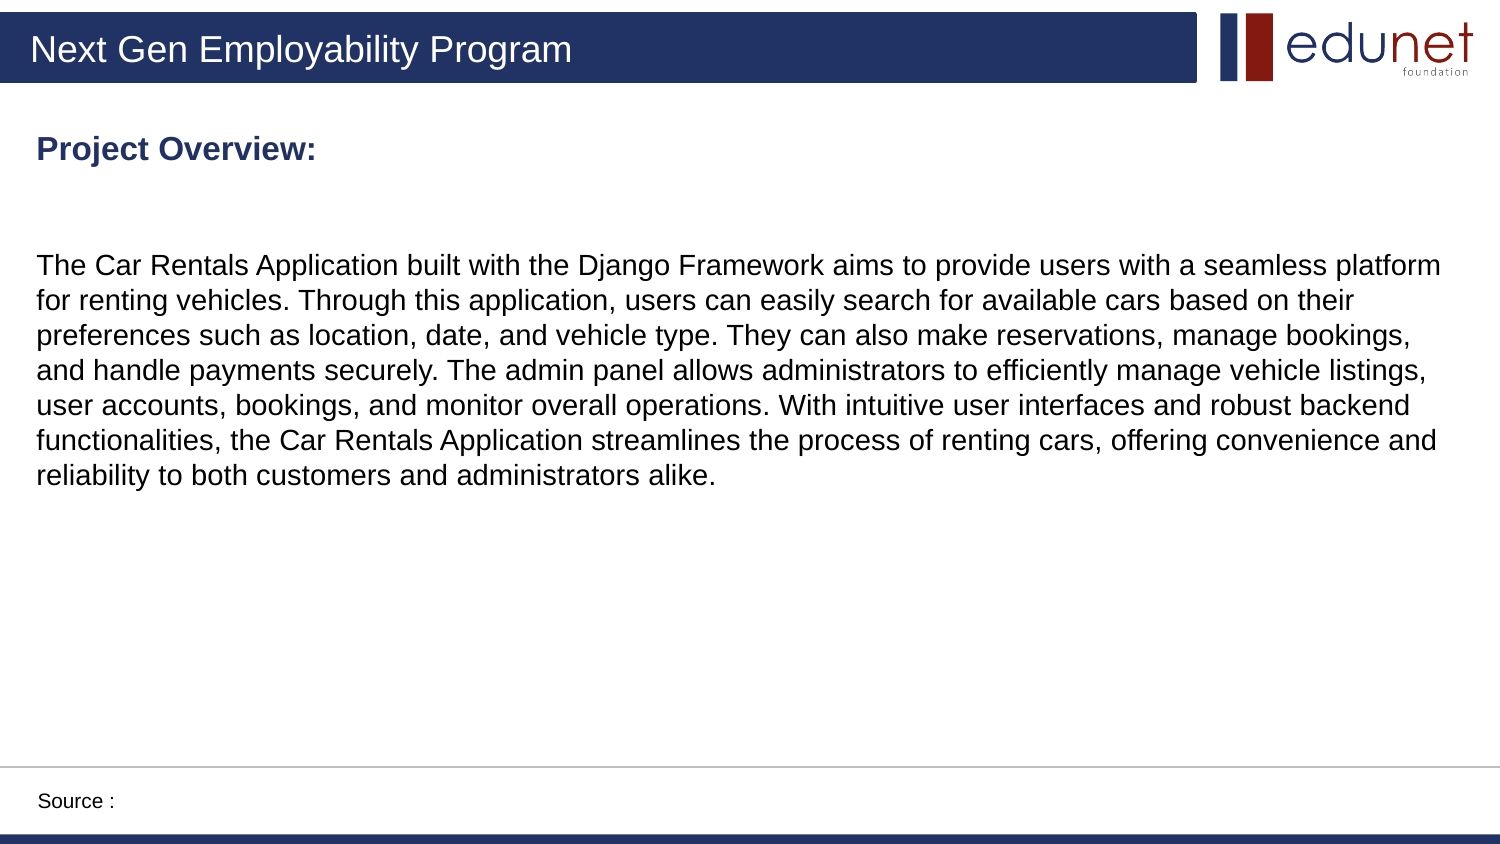

Project Overview:
The Car Rentals Application built with the Django Framework aims to provide users with a seamless platform for renting vehicles. Through this application, users can easily search for available cars based on their preferences such as location, date, and vehicle type. They can also make reservations, manage bookings, and handle payments securely. The admin panel allows administrators to efficiently manage vehicle listings, user accounts, bookings, and monitor overall operations. With intuitive user interfaces and robust backend functionalities, the Car Rentals Application streamlines the process of renting cars, offering convenience and reliability to both customers and administrators alike.
Source :